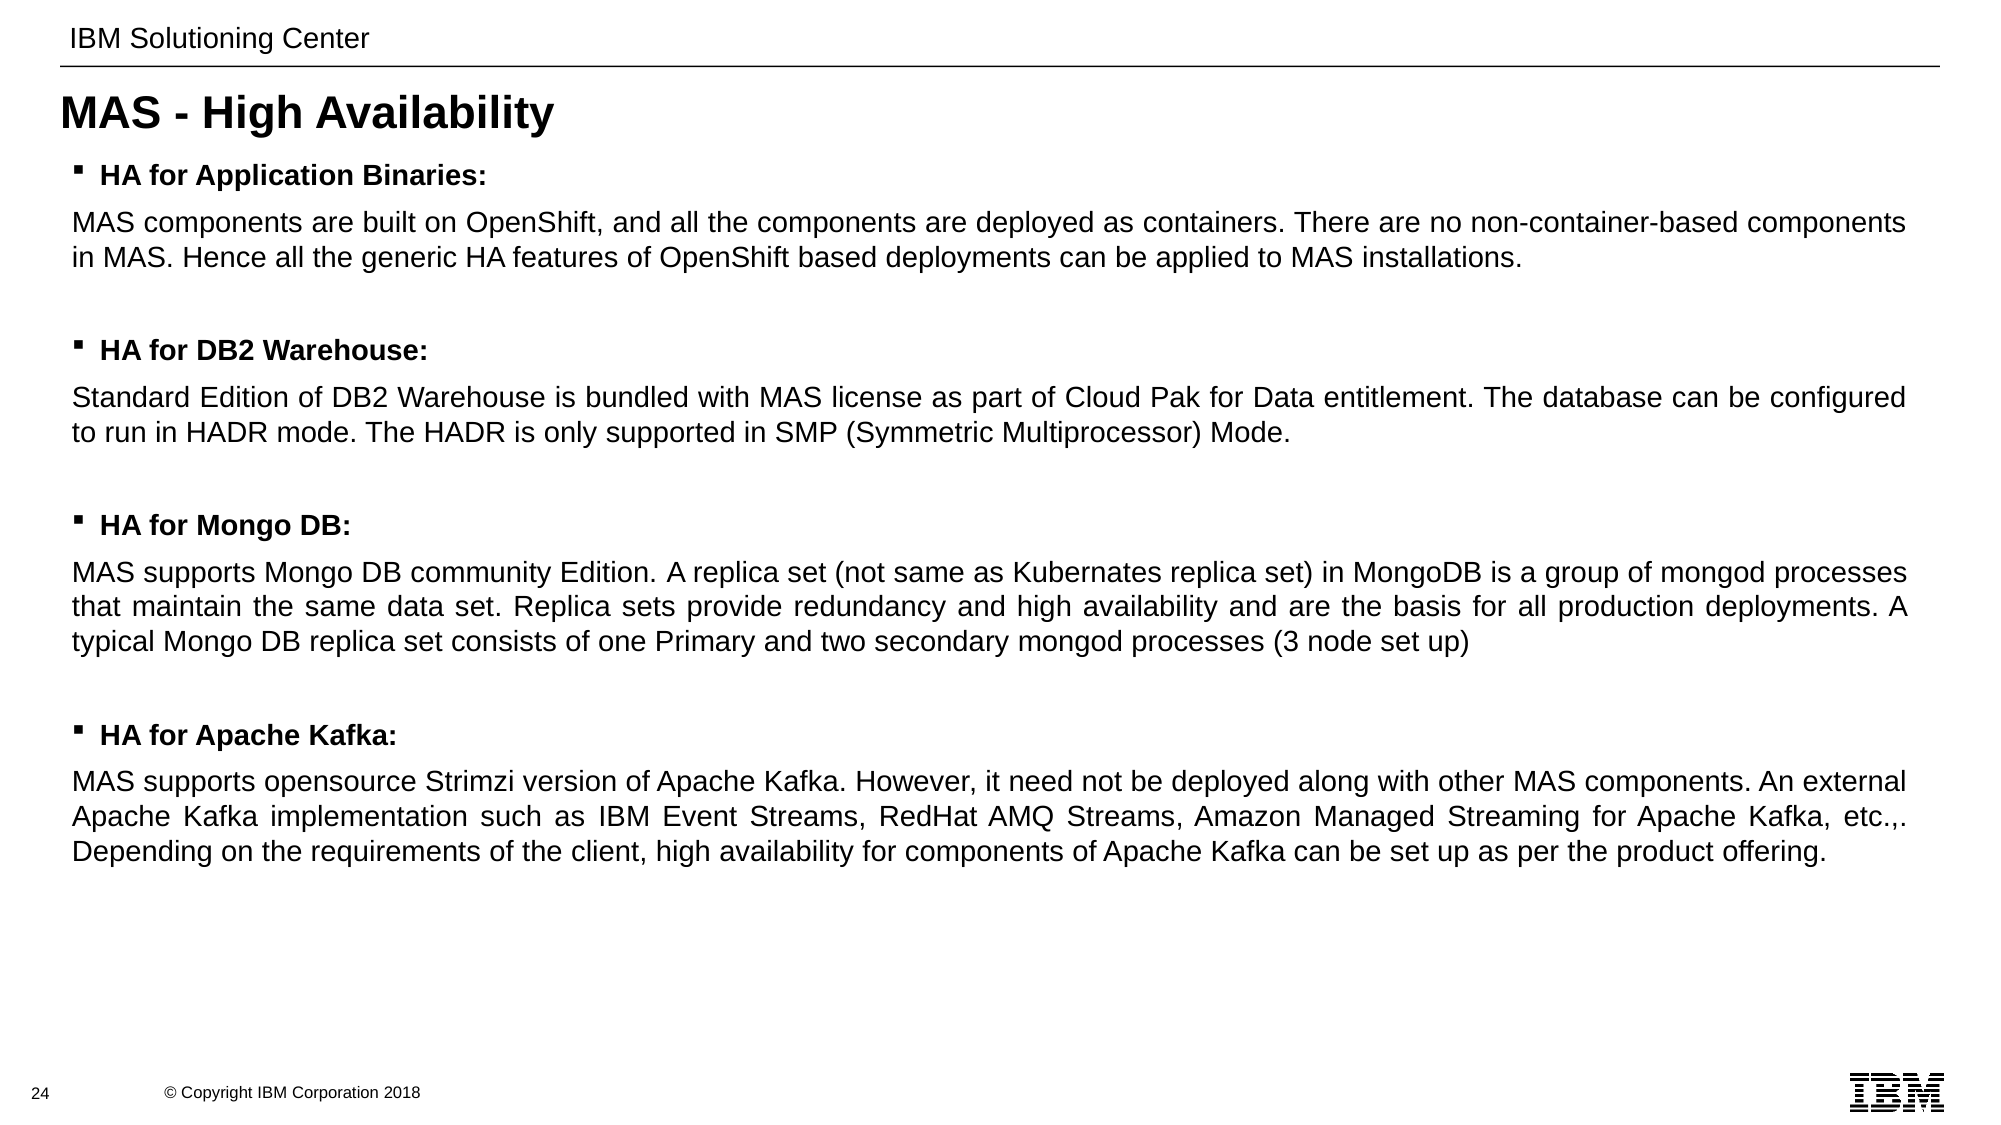

# MAS - High Availability
HA for Application Binaries:
MAS components are built on OpenShift, and all the components are deployed as containers. There are no non-container-based components in MAS. Hence all the generic HA features of OpenShift based deployments can be applied to MAS installations.

HA for DB2 Warehouse:
Standard Edition of DB2 Warehouse is bundled with MAS license as part of Cloud Pak for Data entitlement. The database can be configured to run in HADR mode. The HADR is only supported in SMP (Symmetric Multiprocessor) Mode.

HA for Mongo DB:
MAS supports Mongo DB community Edition. A replica set (not same as Kubernates replica set) in MongoDB is a group of mongod processes that maintain the same data set. Replica sets provide redundancy and high availability and are the basis for all production deployments. A typical Mongo DB replica set consists of one Primary and two secondary mongod processes (3 node set up)

HA for Apache Kafka:
MAS supports opensource Strimzi version of Apache Kafka. However, it need not be deployed along with other MAS components. An external Apache Kafka implementation such as IBM Event Streams, RedHat AMQ Streams, Amazon Managed Streaming for Apache Kafka, etc.,. Depending on the requirements of the client, high availability for components of Apache Kafka can be set up as per the product offering.

24